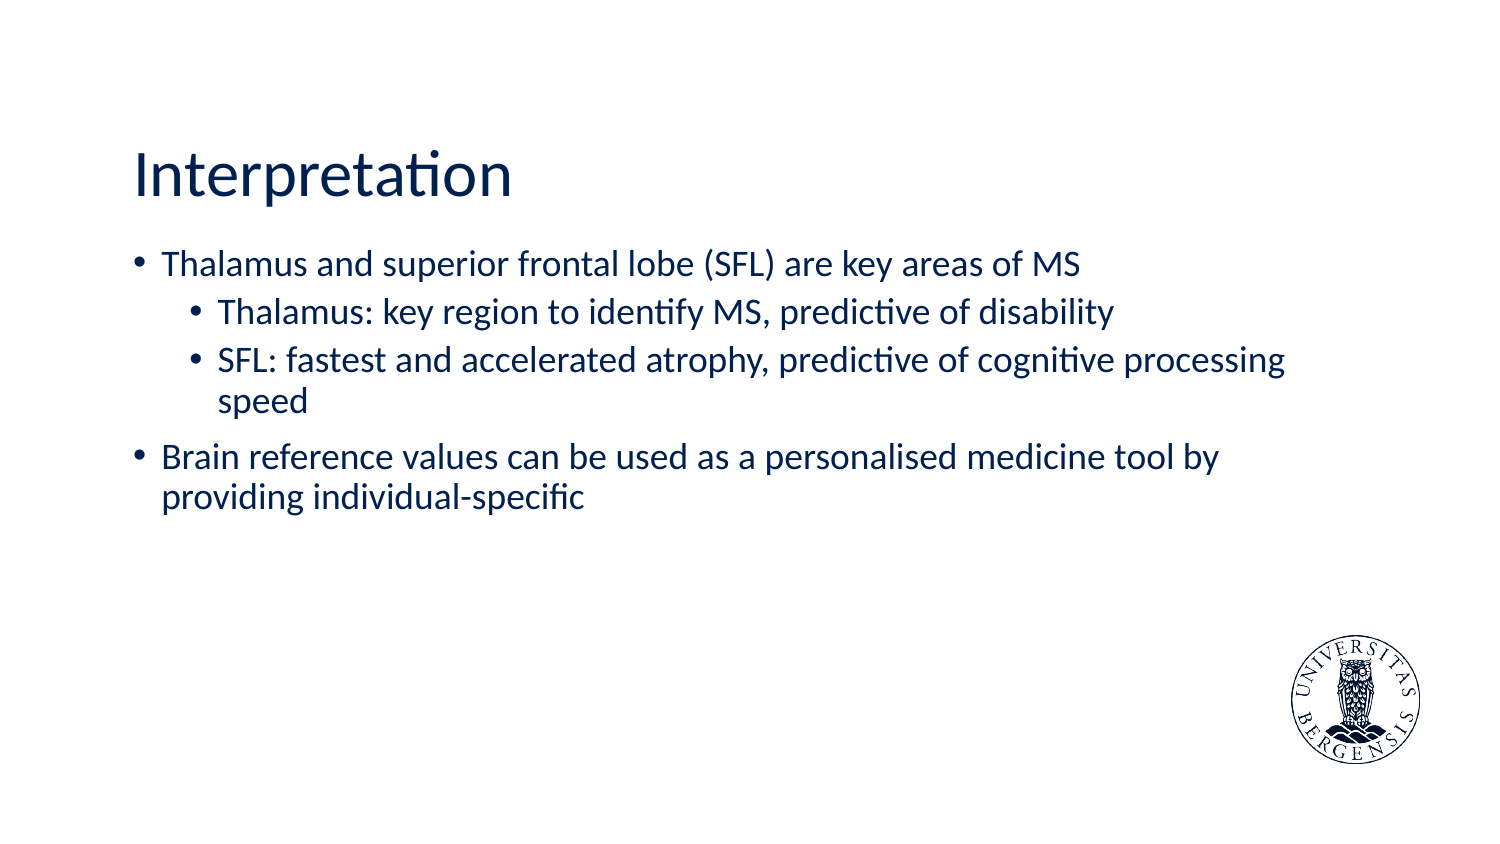

# Interpretation
Thalamus and superior frontal lobe (SFL) are key areas of MS
Thalamus: key region to identify MS, predictive of disability
SFL: fastest and accelerated atrophy, predictive of cognitive processing speed
Brain reference values can be used as a personalised medicine tool by providing individual-specific